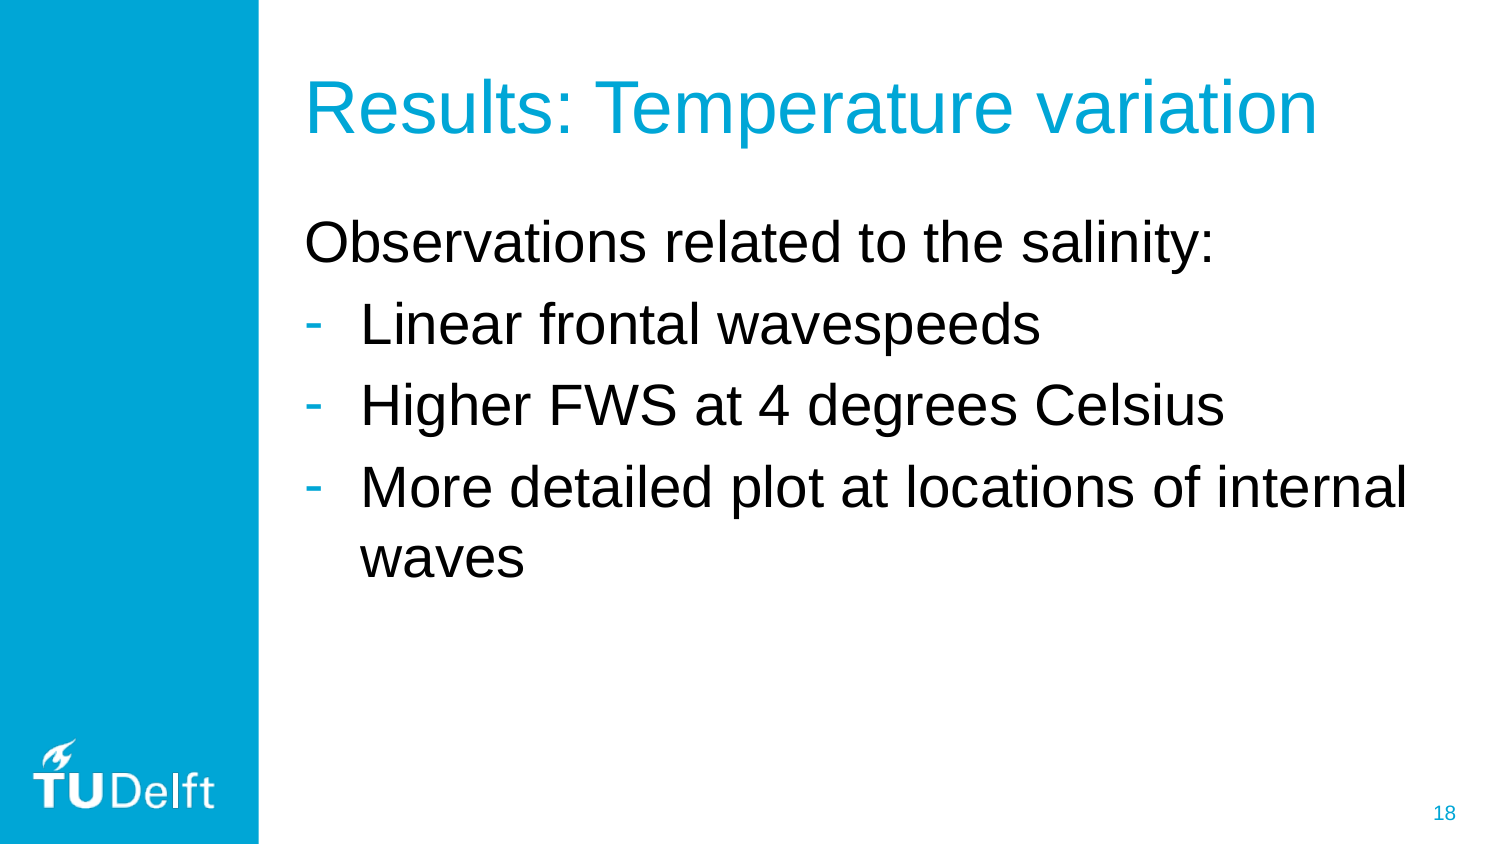

# Results: Temperature variation
Observations related to the salinity:
Linear frontal wavespeeds
Higher FWS at 4 degrees Celsius
More detailed plot at locations of internal waves